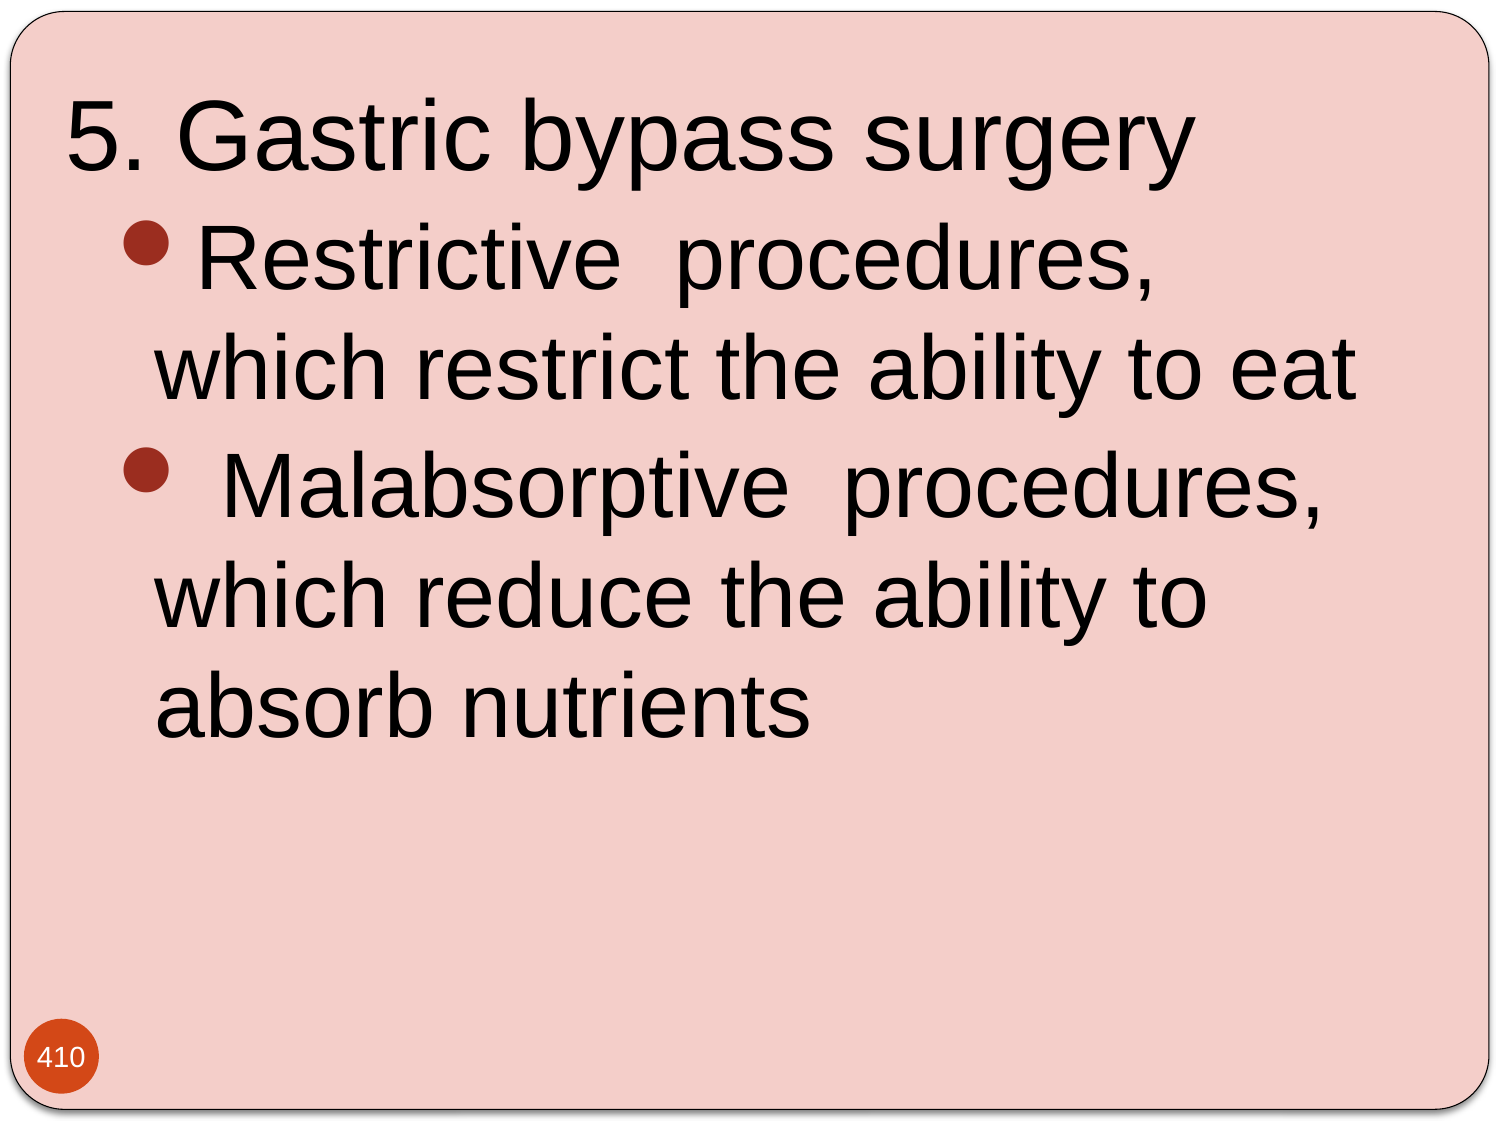

5. Gastric bypass surgery
Restrictive  procedures, which restrict the ability to eat
 Malabsorptive  procedures, which reduce the ability to absorb nutrients

410